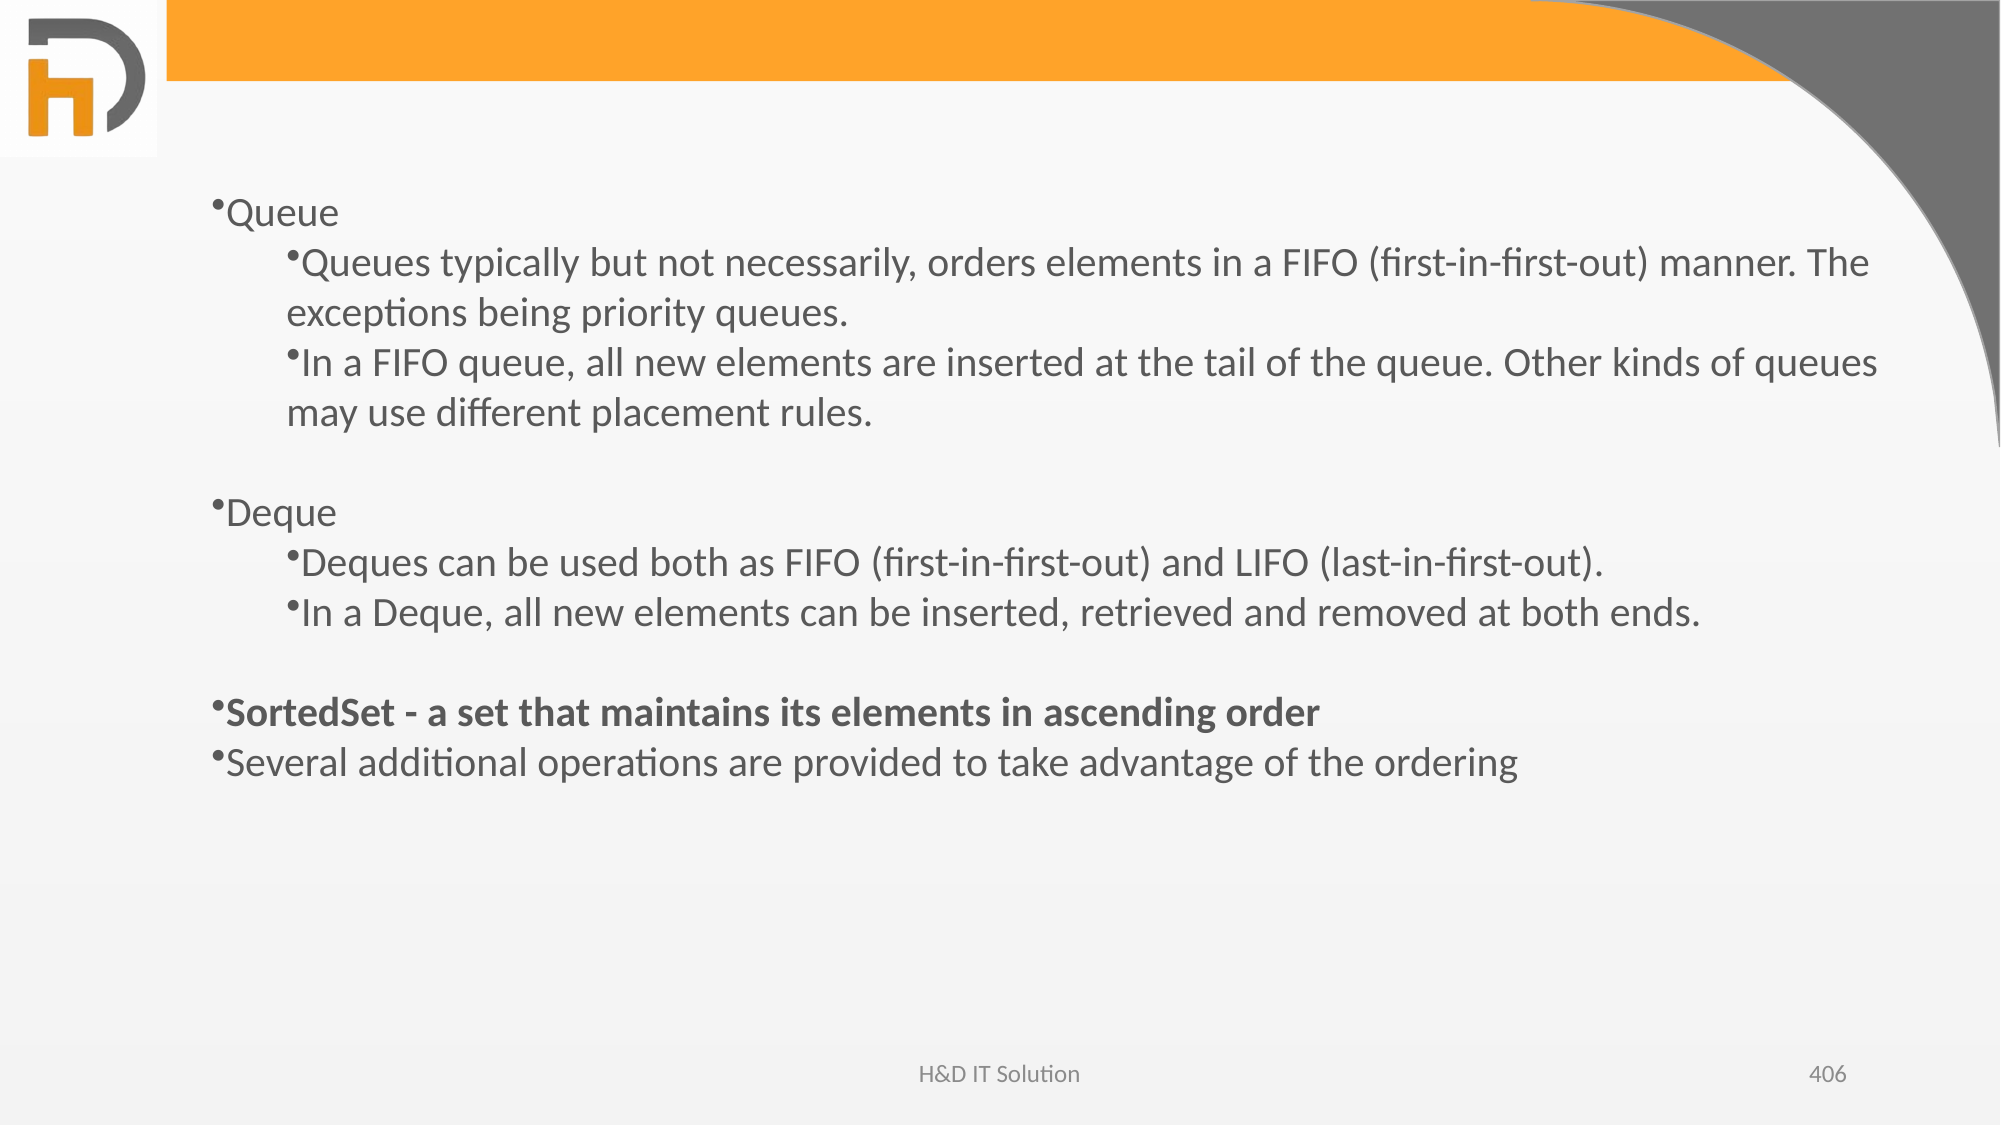

Queue
Queues typically but not necessarily, orders elements in a FIFO (first-in-first-out) manner. The exceptions being priority queues.
In a FIFO queue, all new elements are inserted at the tail of the queue. Other kinds of queues may use different placement rules.

Deque
Deques can be used both as FIFO (first-in-first-out) and LIFO (last-in-first-out).
In a Deque, all new elements can be inserted, retrieved and removed at both ends.

SortedSet - a set that maintains its elements in ascending order
Several additional operations are provided to take advantage of the ordering

H&D IT Solution
406